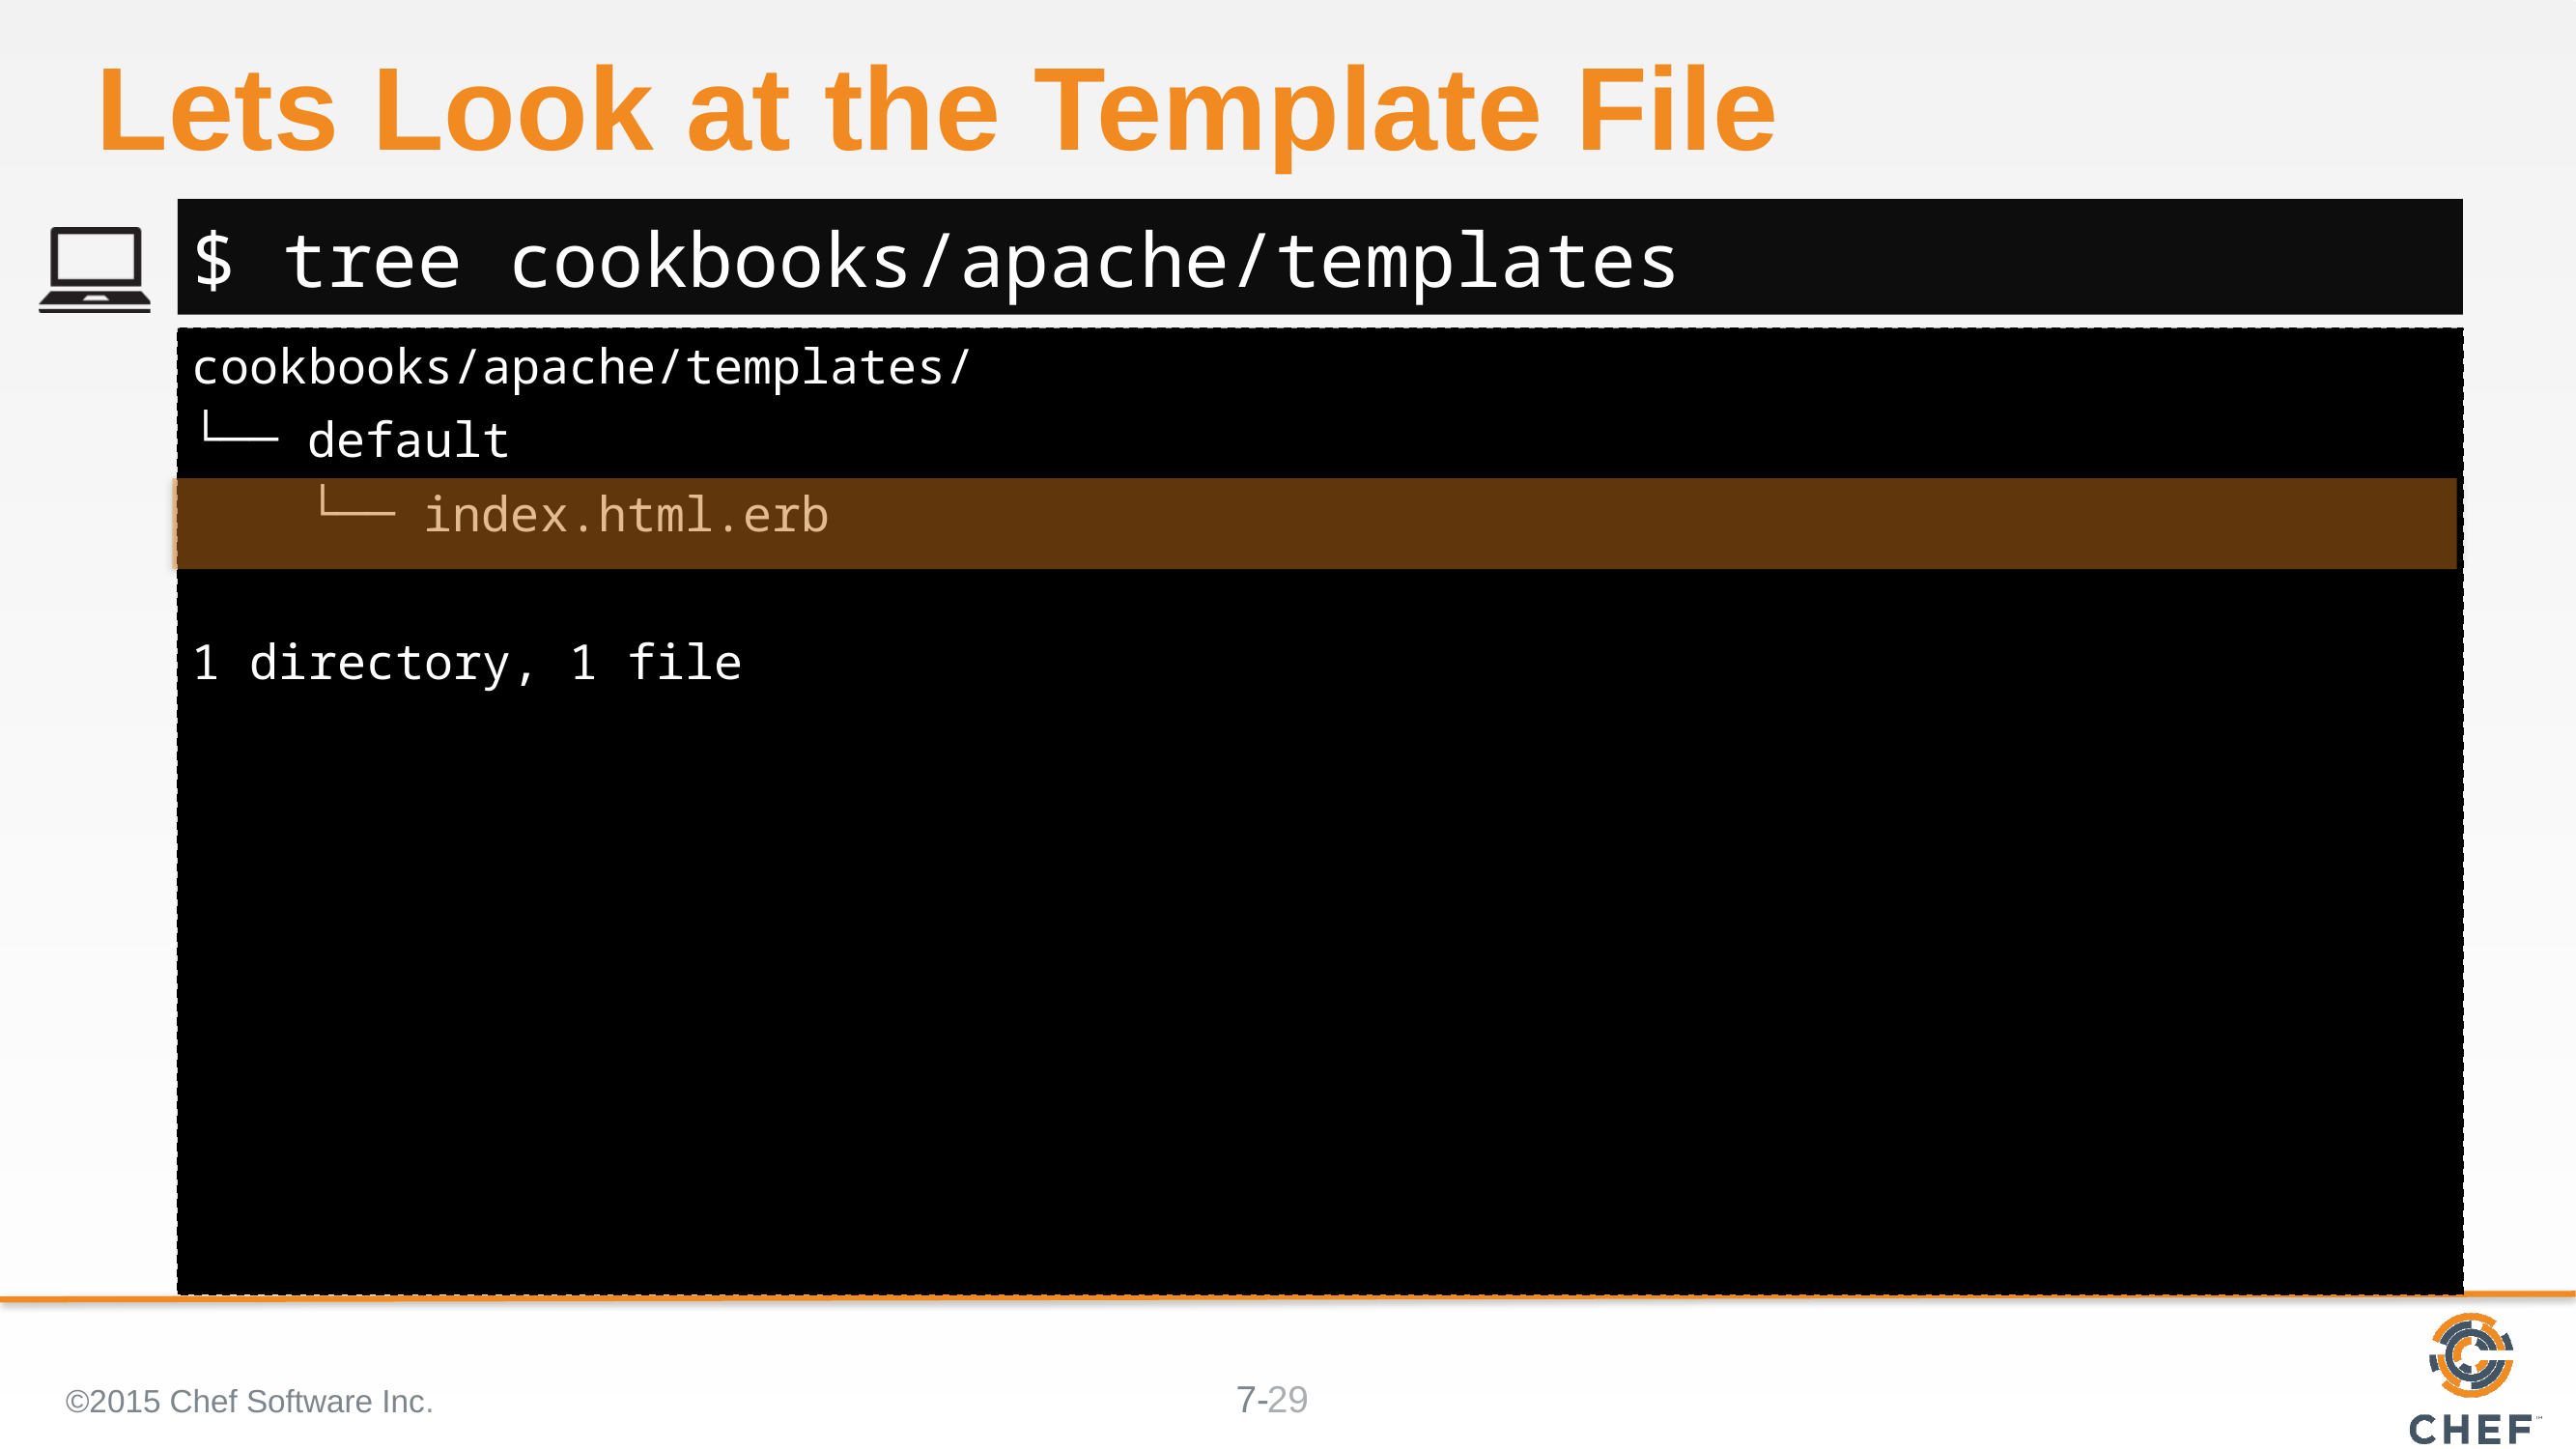

# Lets Look at the Template File
$ tree cookbooks/apache/templates
cookbooks/apache/templates/
└── default
    └── index.html.erb

1 directory, 1 file

©2015 Chef Software Inc.
29